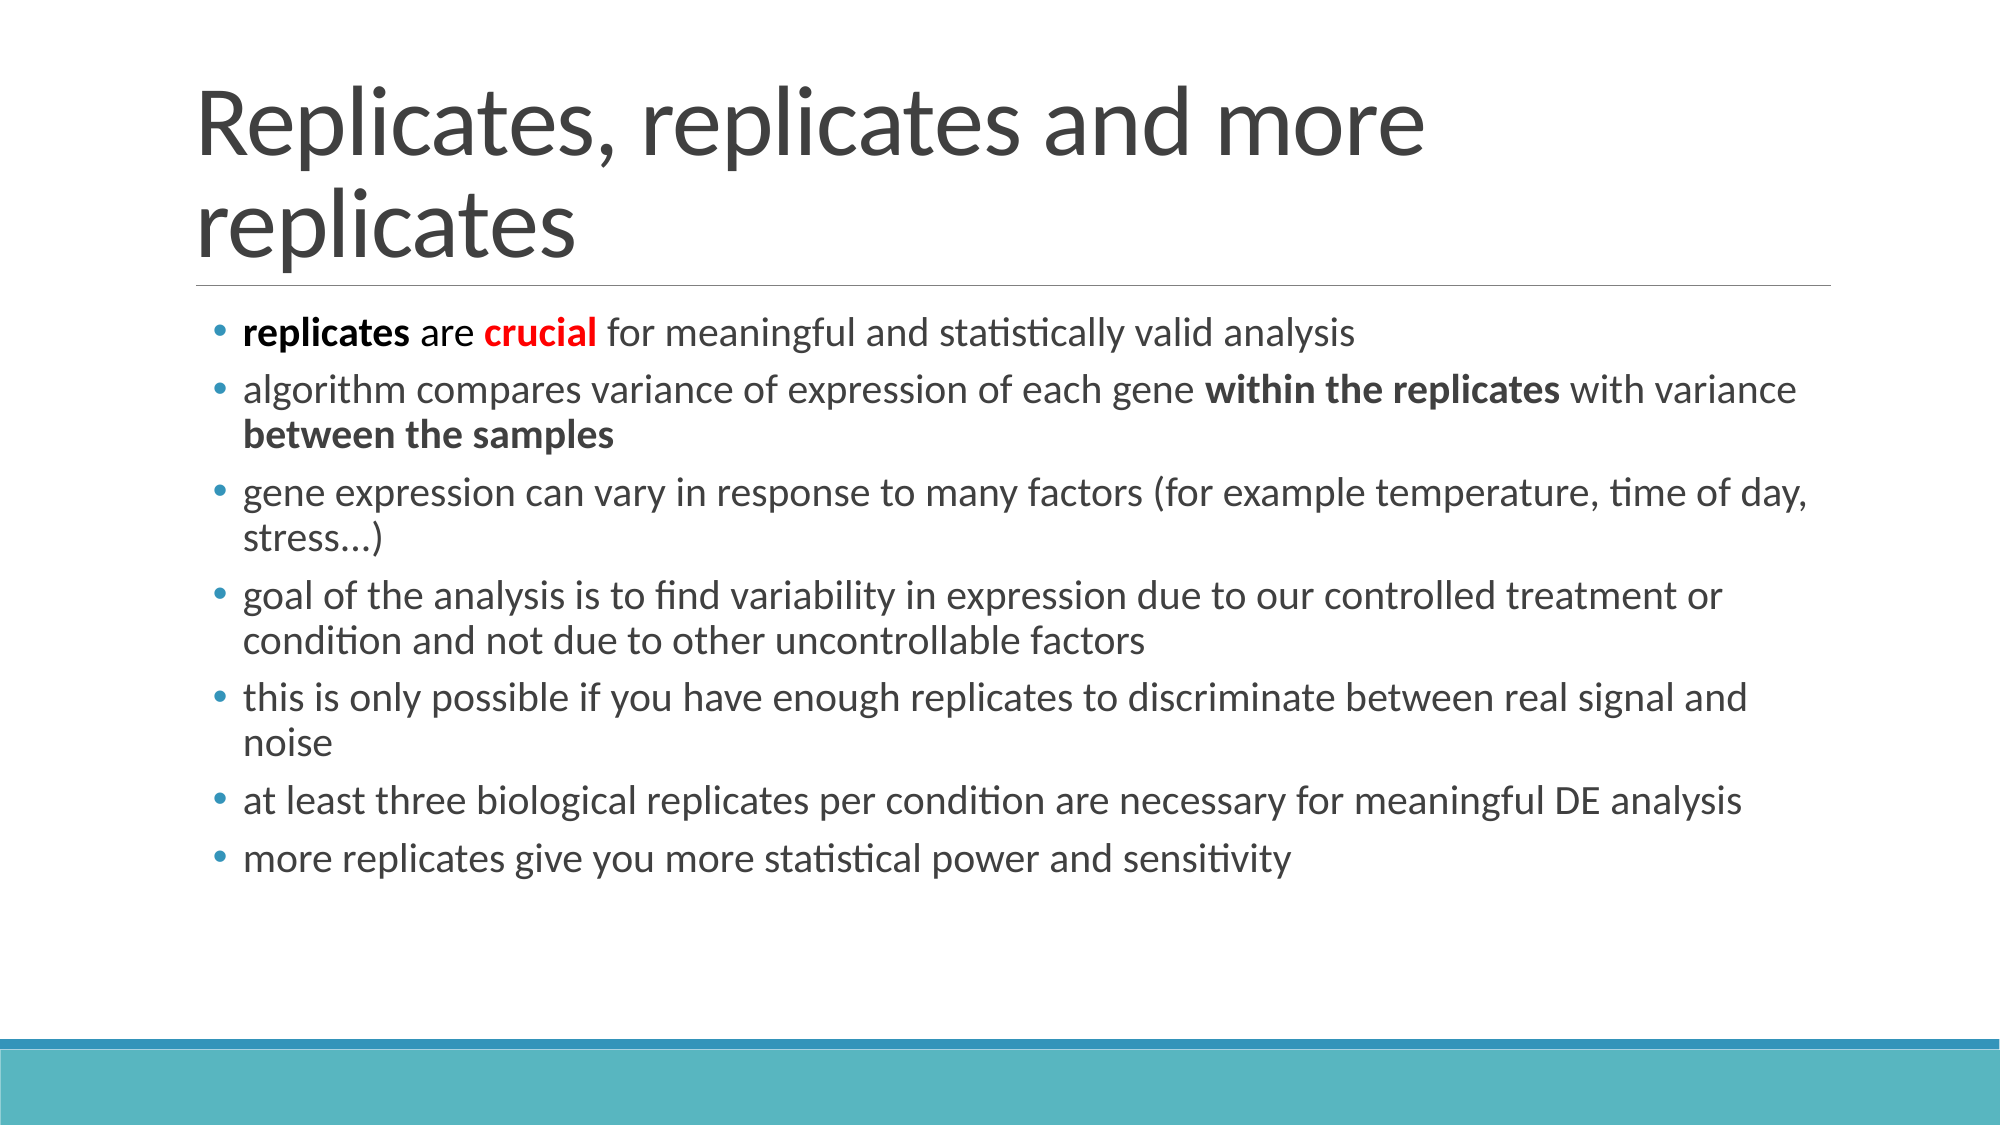

# Replicates, replicates and more replicates
replicates are crucial for meaningful and statistically valid analysis
algorithm compares variance of expression of each gene within the replicates with variance between the samples
gene expression can vary in response to many factors (for example temperature, time of day, stress...)
goal of the analysis is to find variability in expression due to our controlled treatment or condition and not due to other uncontrollable factors
this is only possible if you have enough replicates to discriminate between real signal and noise
at least three biological replicates per condition are necessary for meaningful DE analysis
more replicates give you more statistical power and sensitivity